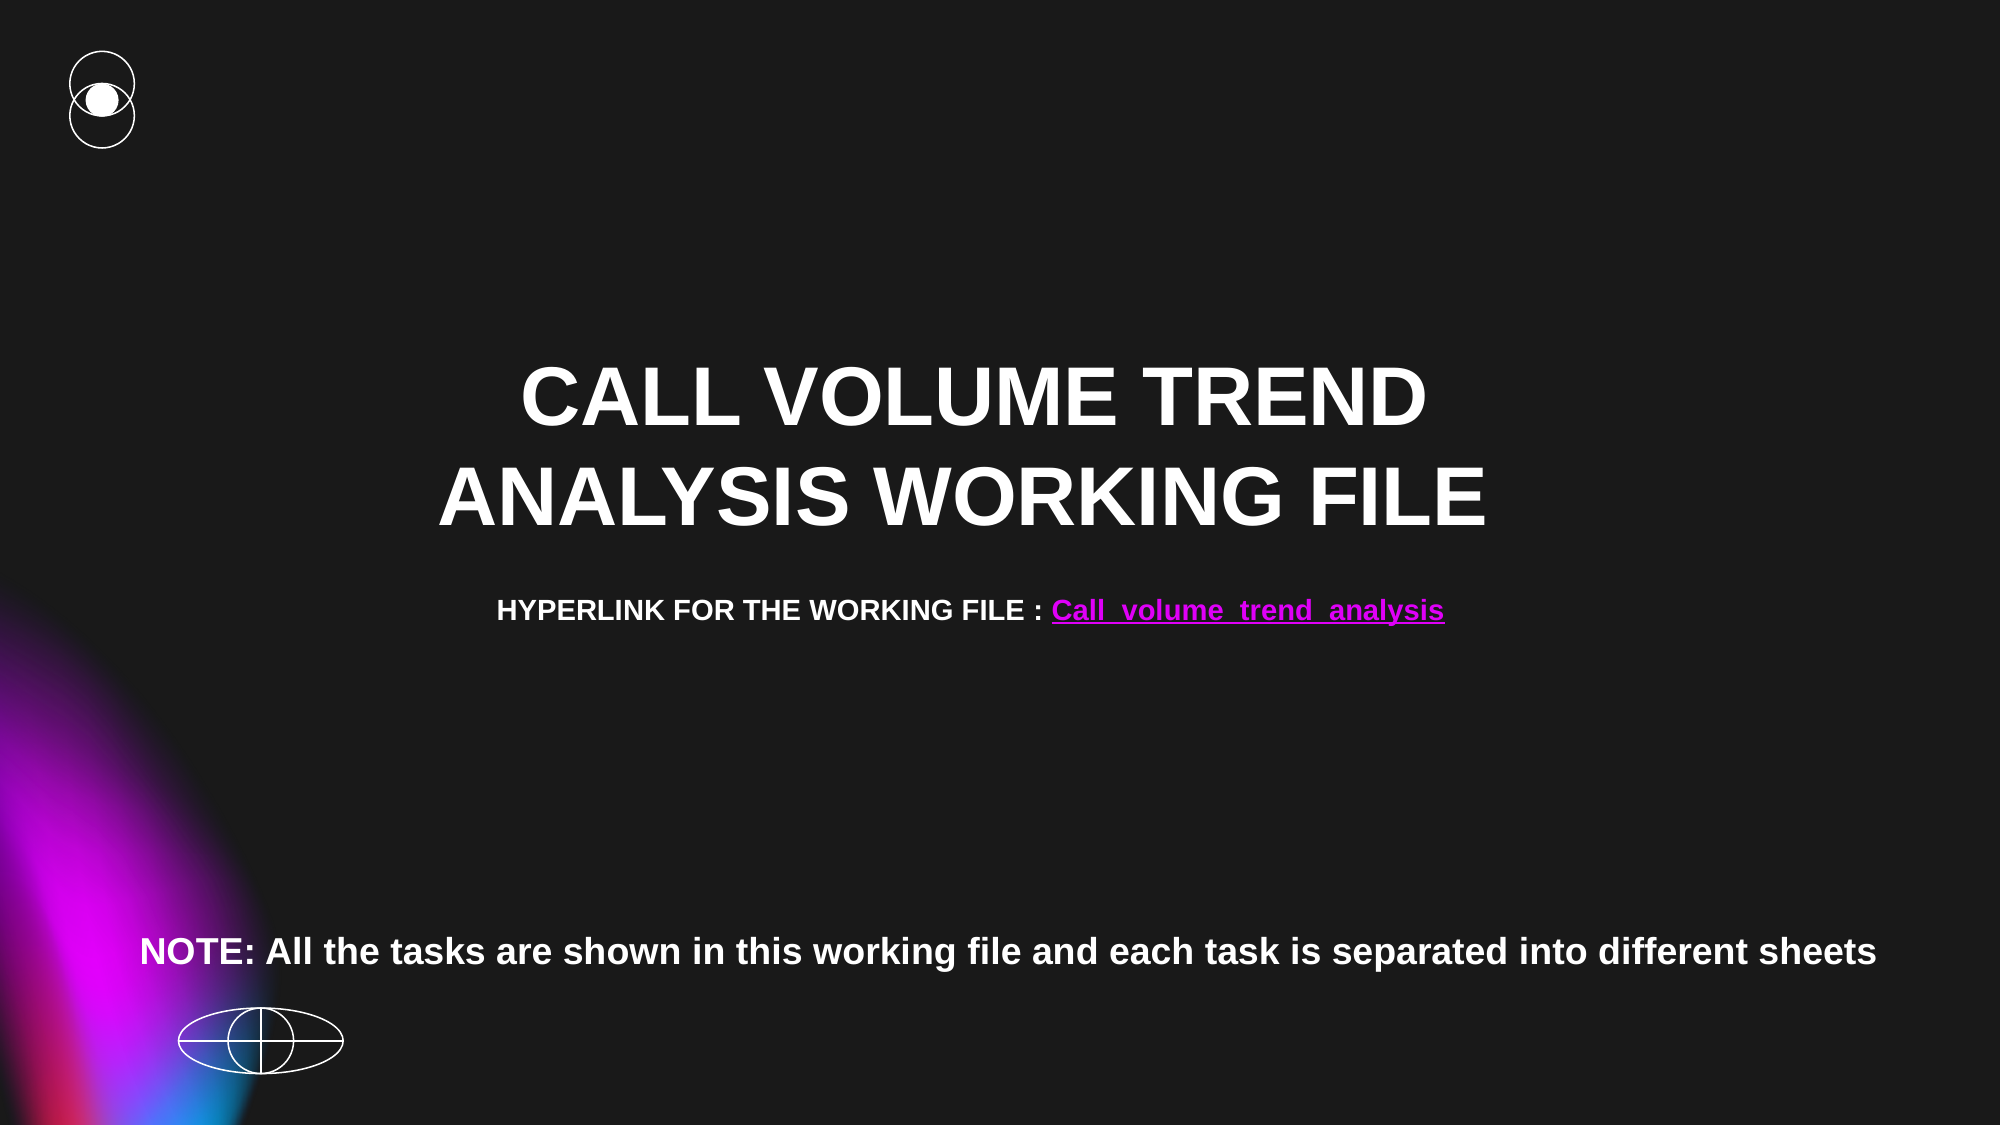

CALL VOLUME TREND ANALYSIS WORKING FILE
HYPERLINK FOR THE WORKING FILE : Call_volume_trend_analysis
NOTE: All the tasks are shown in this working file and each task is separated into different sheets